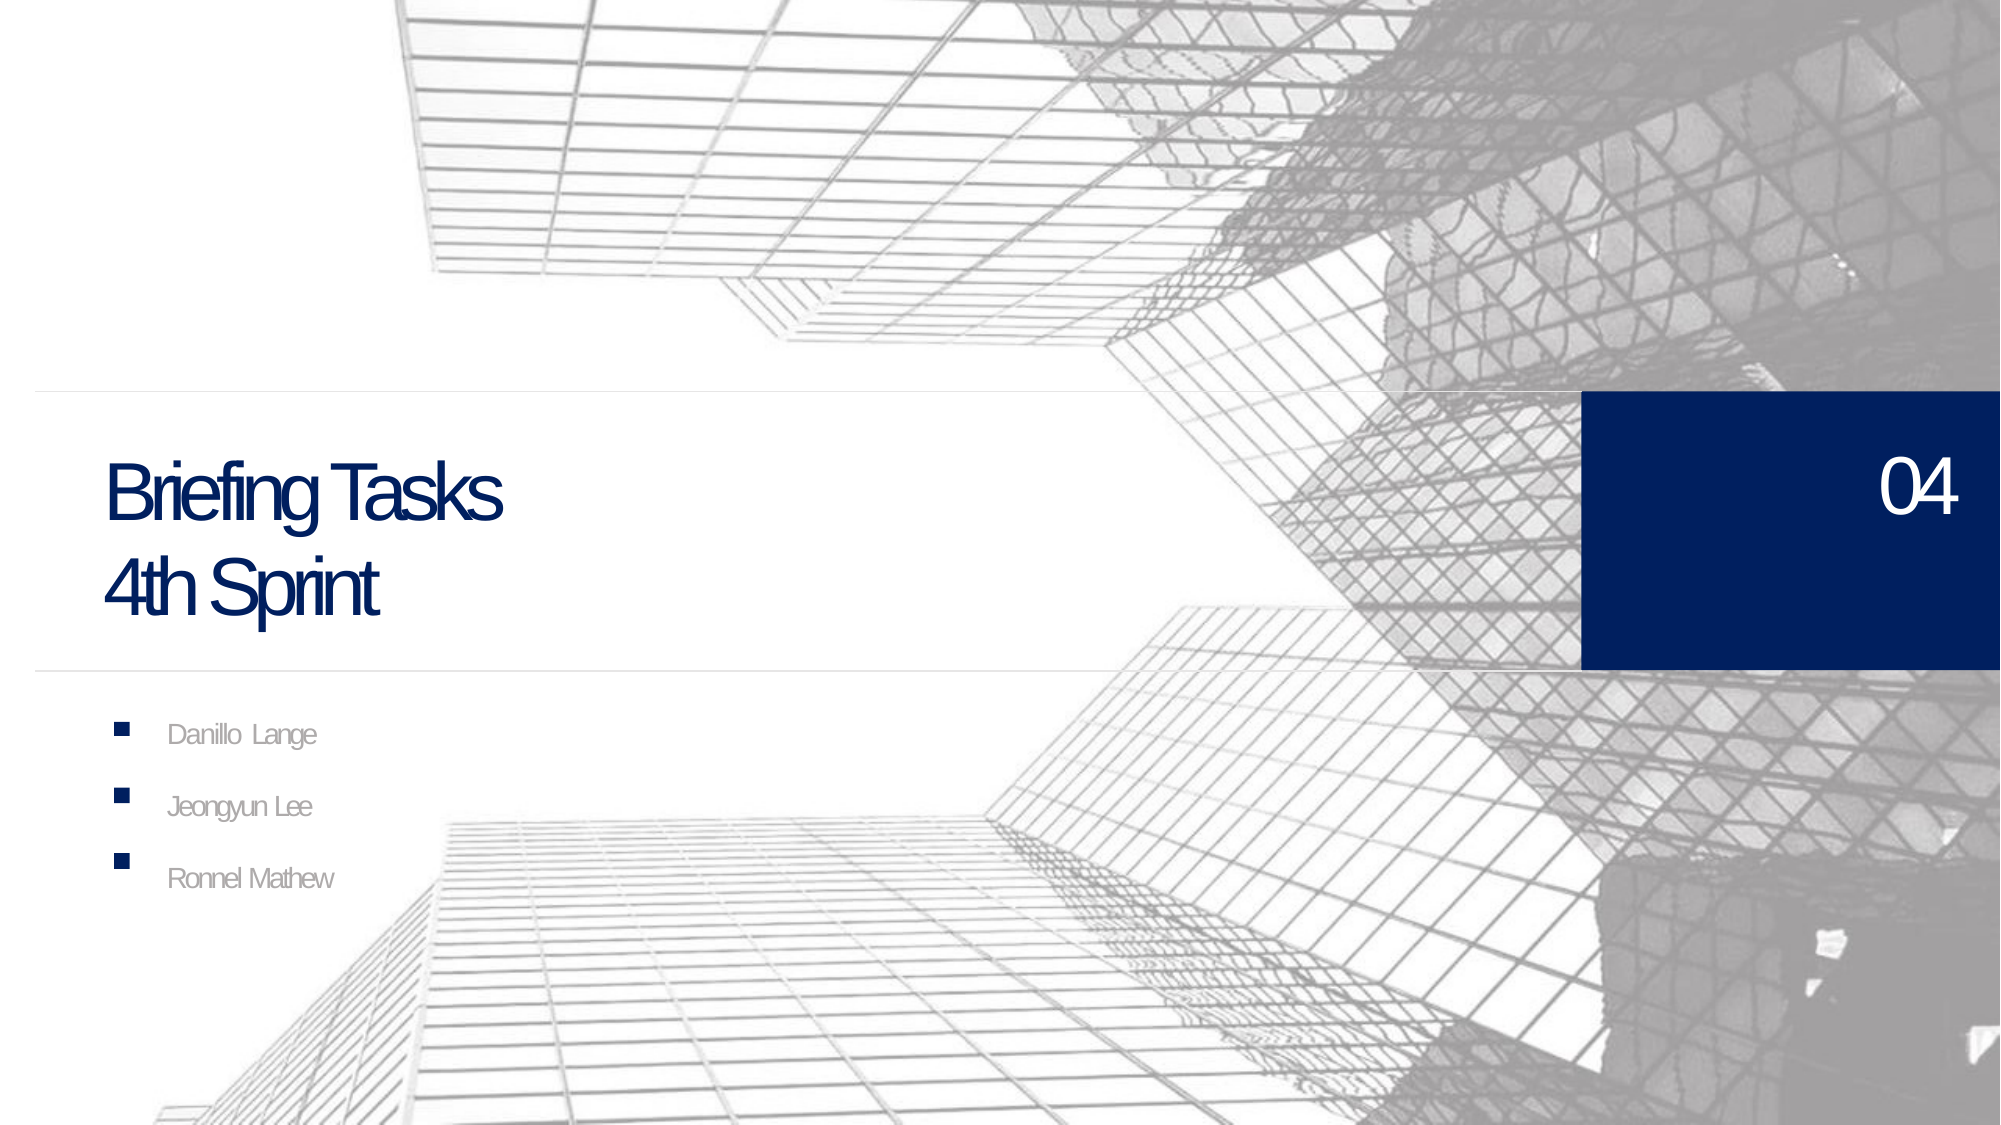

04

Briefing Tasks
4th Sprint
Danillo Lange
Jeongyun Lee
Ronnel Mathew